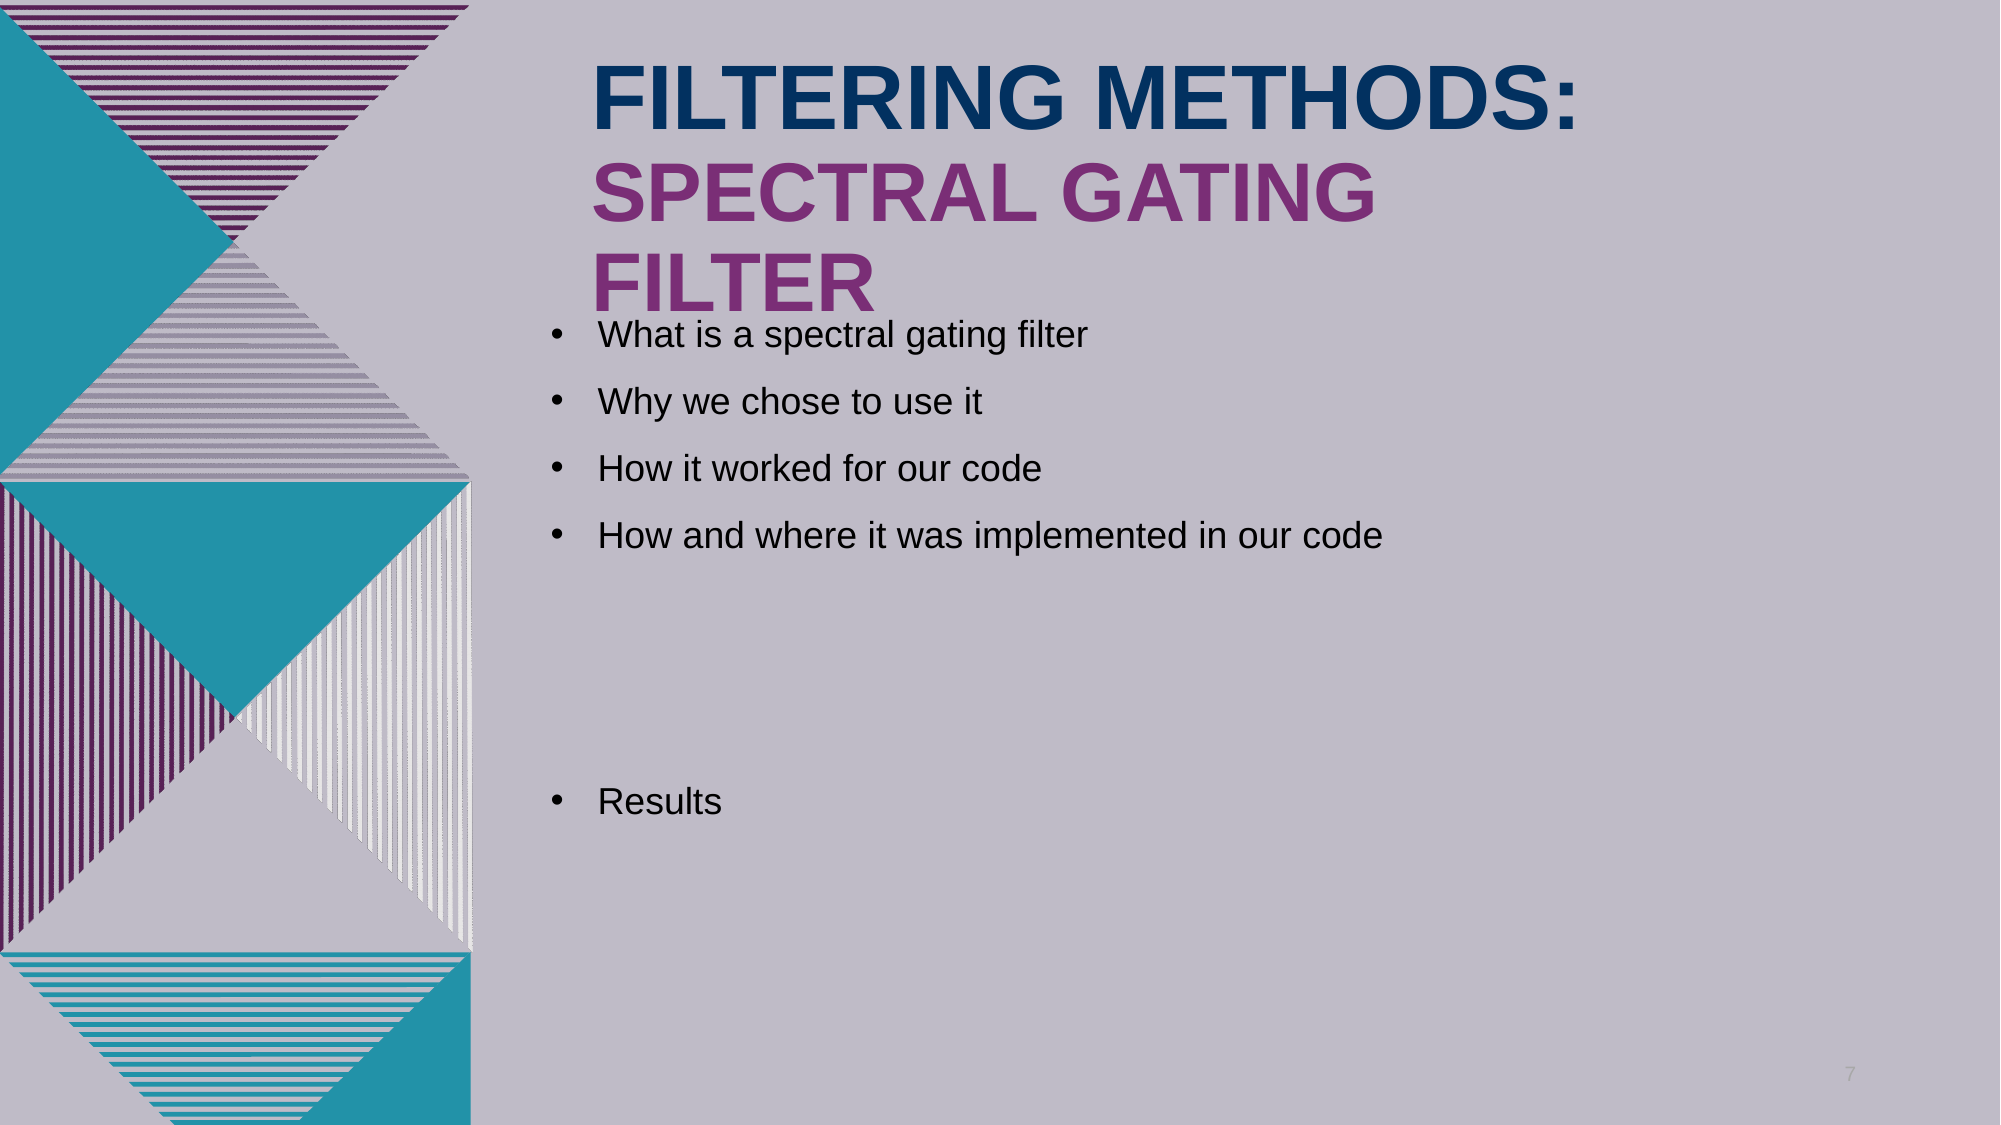

Filtering Methods:
Spectral gating Filter
What is a spectral gating filter
Why we chose to use it
How it worked for our code
How and where it was implemented in our code

Results
7